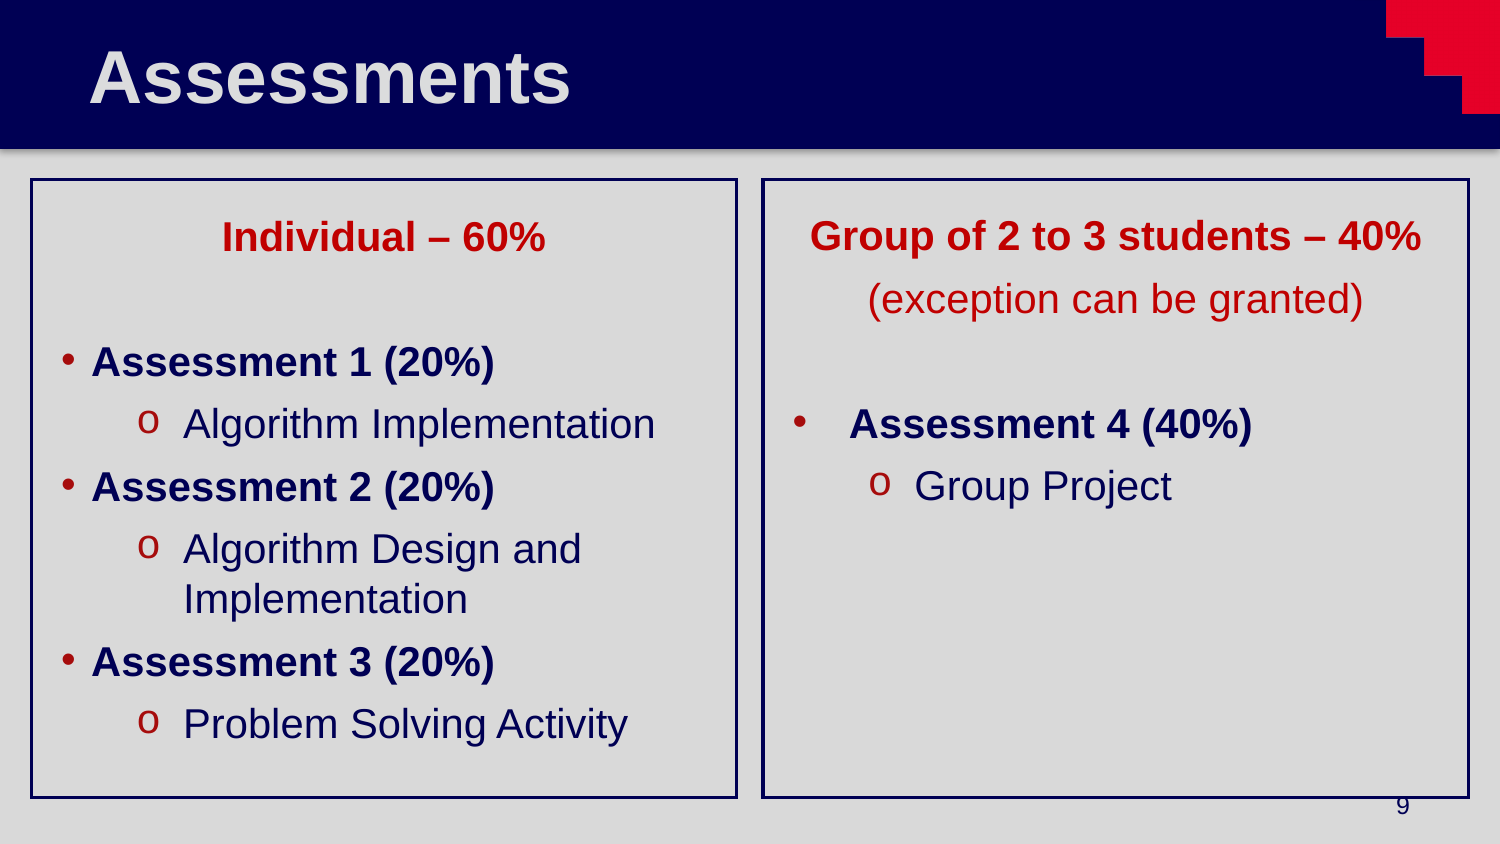

# Assessments
Individual – 60%

Assessment 1 (20%)
Algorithm Implementation
Assessment 2 (20%)
Algorithm Design and Implementation
Assessment 3 (20%)
Problem Solving Activity
Group of 2 to 3 students – 40%
(exception can be granted)

Assessment 4 (40%)
Group Project

9